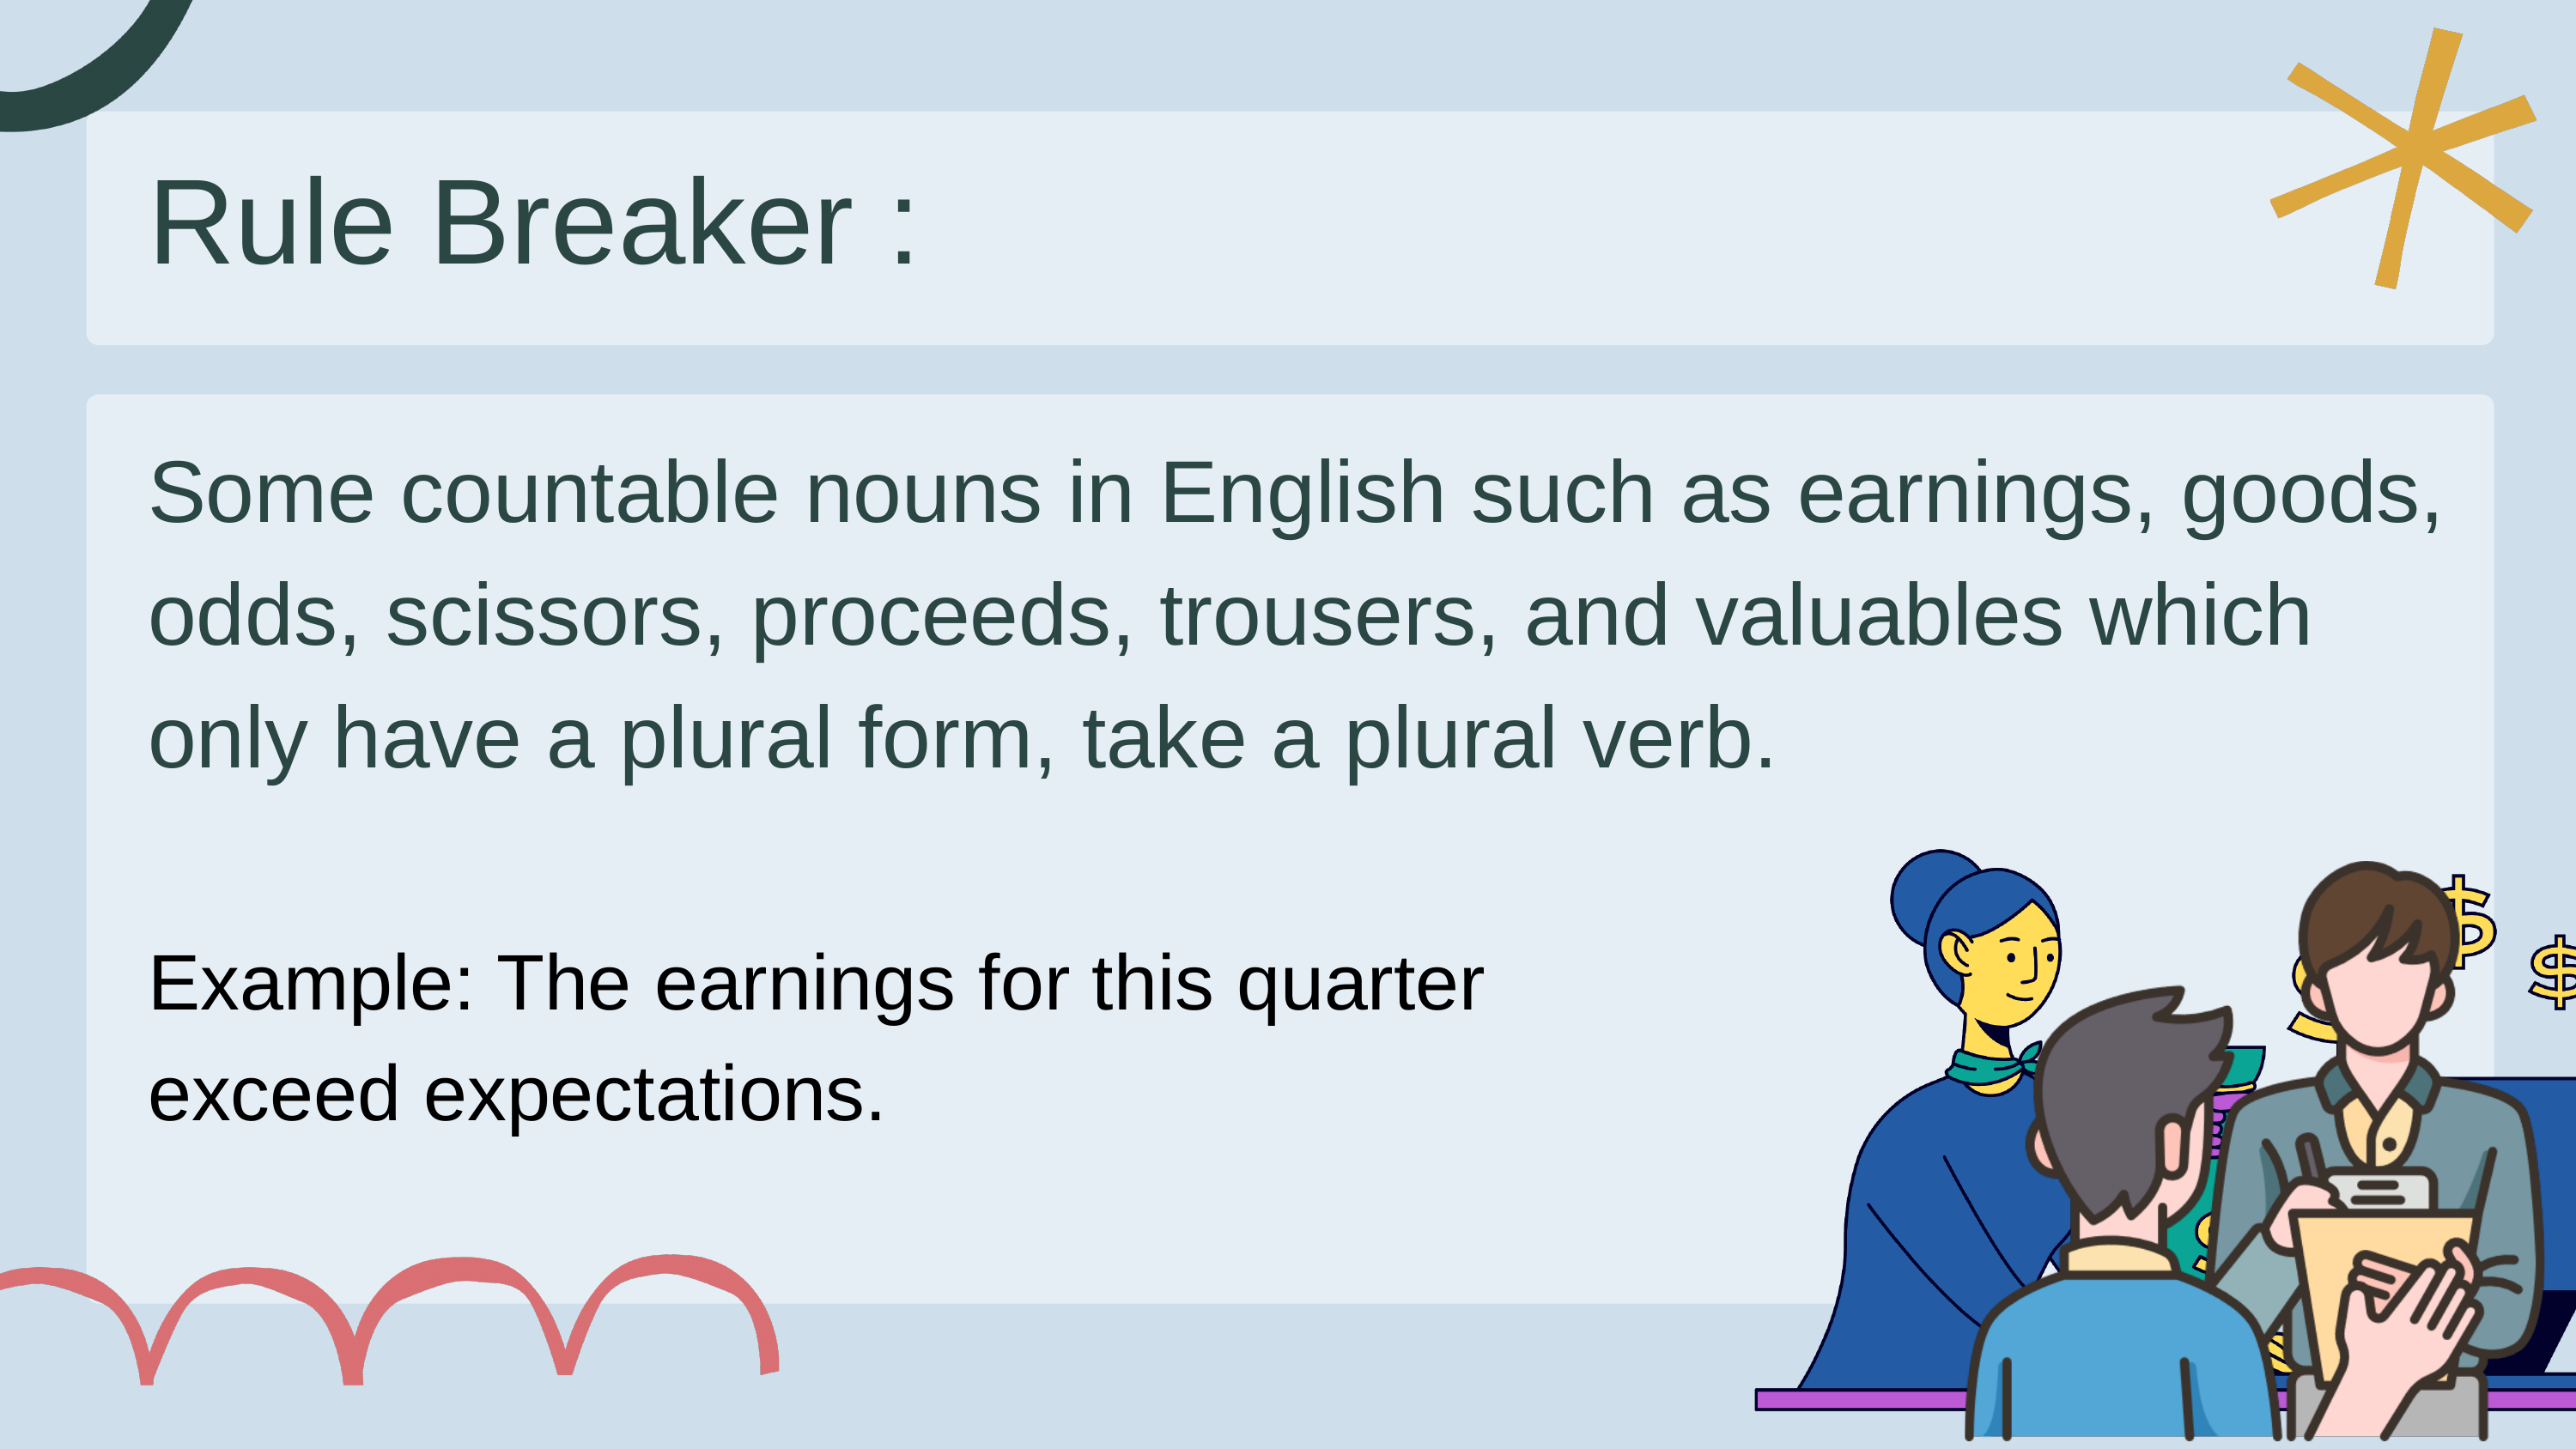

Rule Breaker :

Some countable nouns in English such as earnings, goods, odds, scissors, proceeds, trousers, and valuables which only have a plural form, take a plural verb.

Example: The earnings for this quarter
exceed expectations.